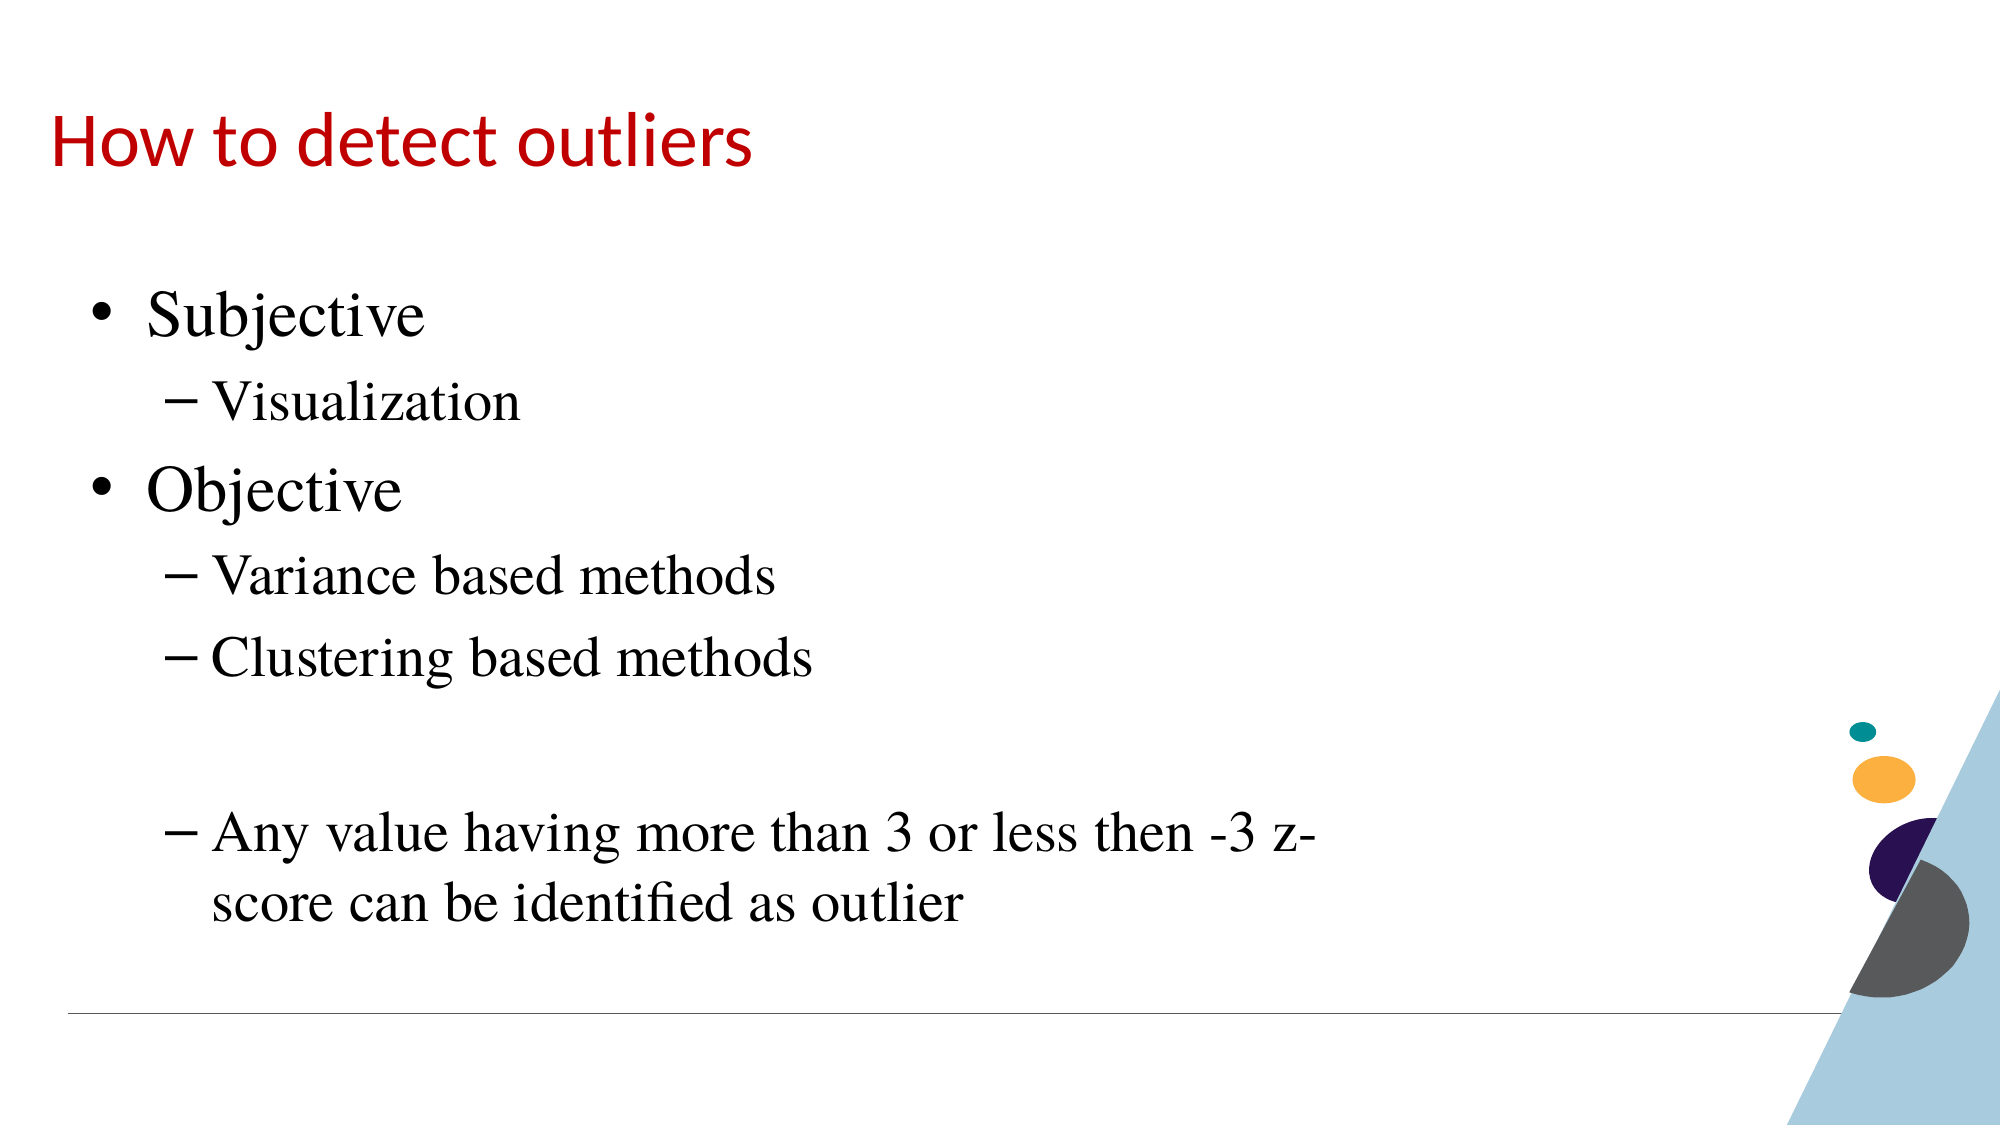

# How to detect outliers
Subjective
Visualization
Objective
Variance based methods
Clustering based methods

Any value having more than 3 or less then -3 z-score can be identified as outlier